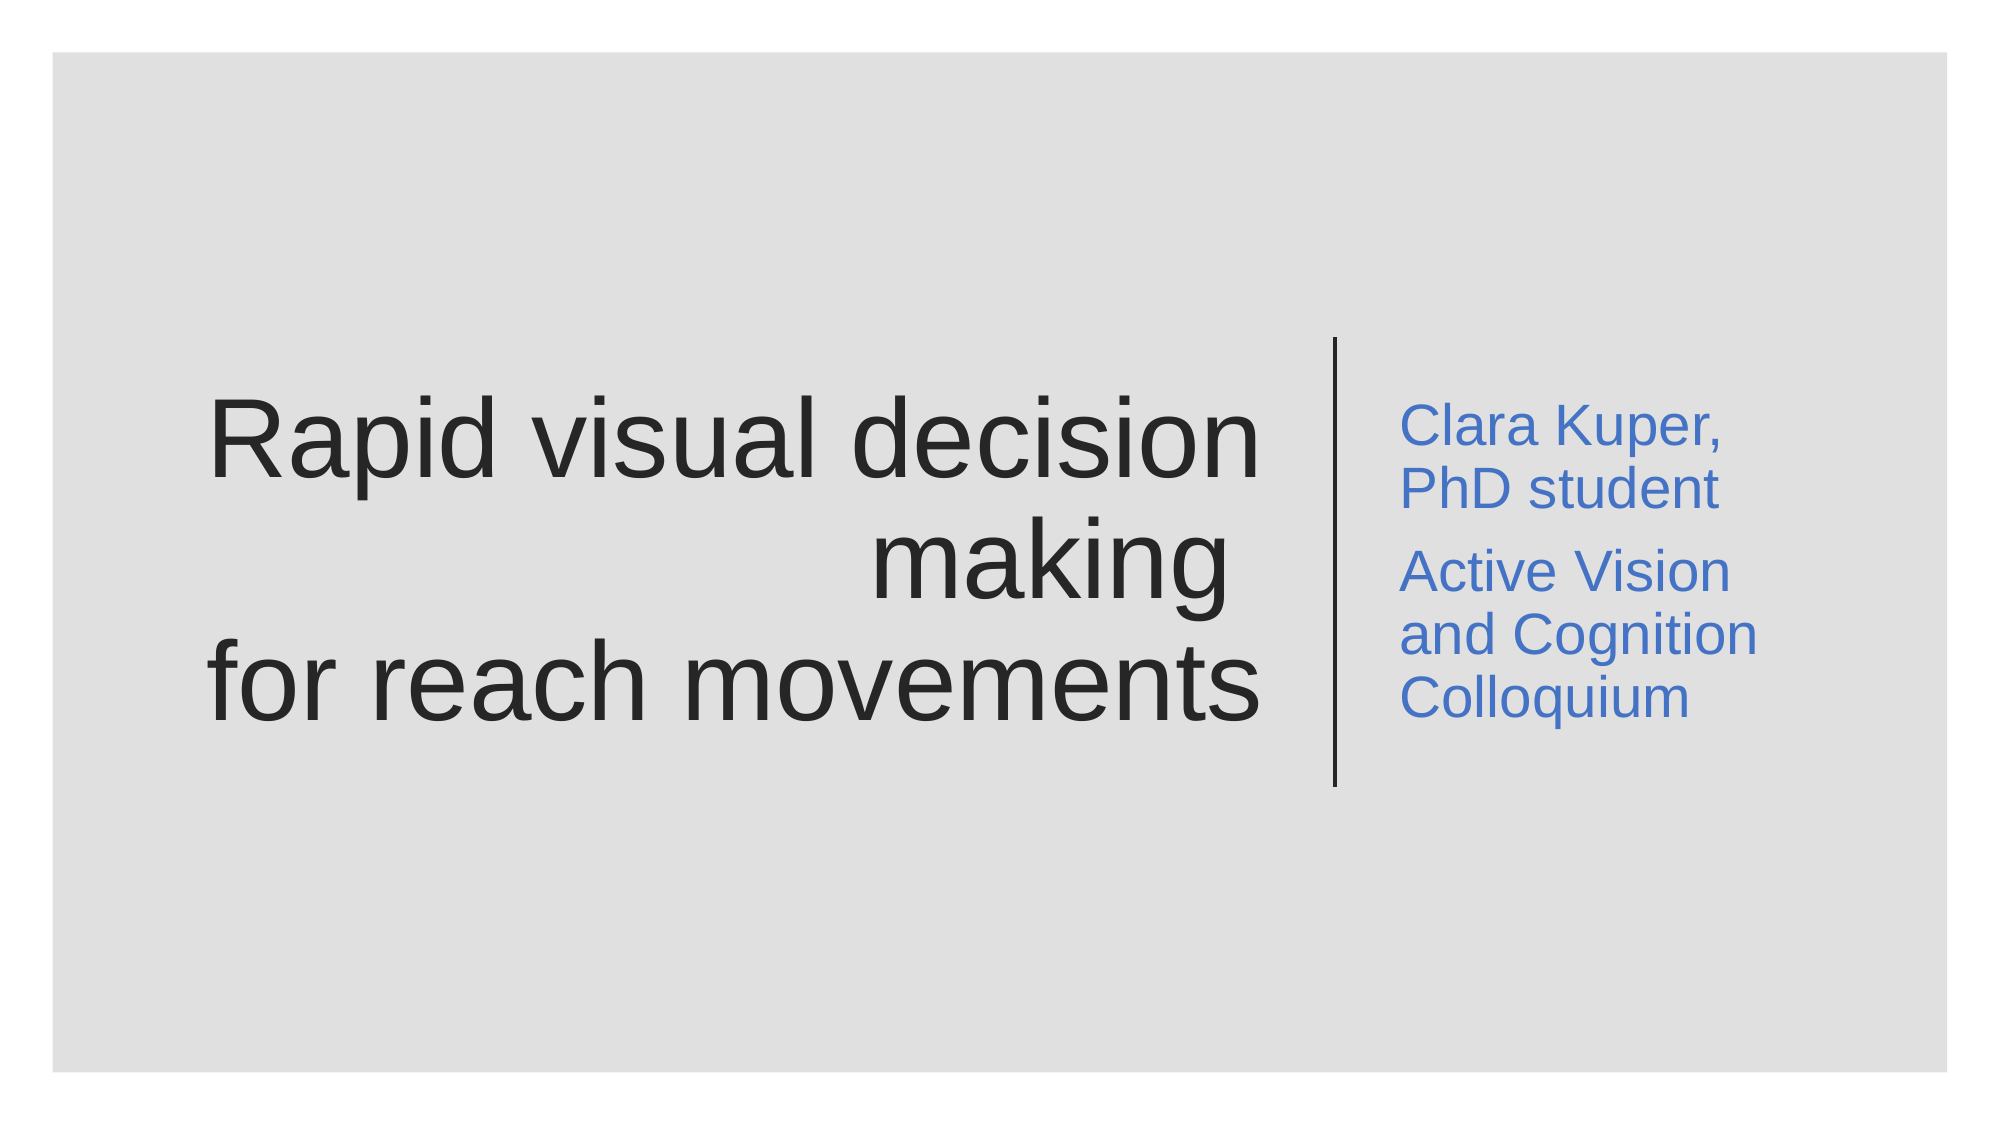

Clara Kuper, PhD student
Active Vision and Cognition Colloquium
# Rapid visual decision making for reach movements